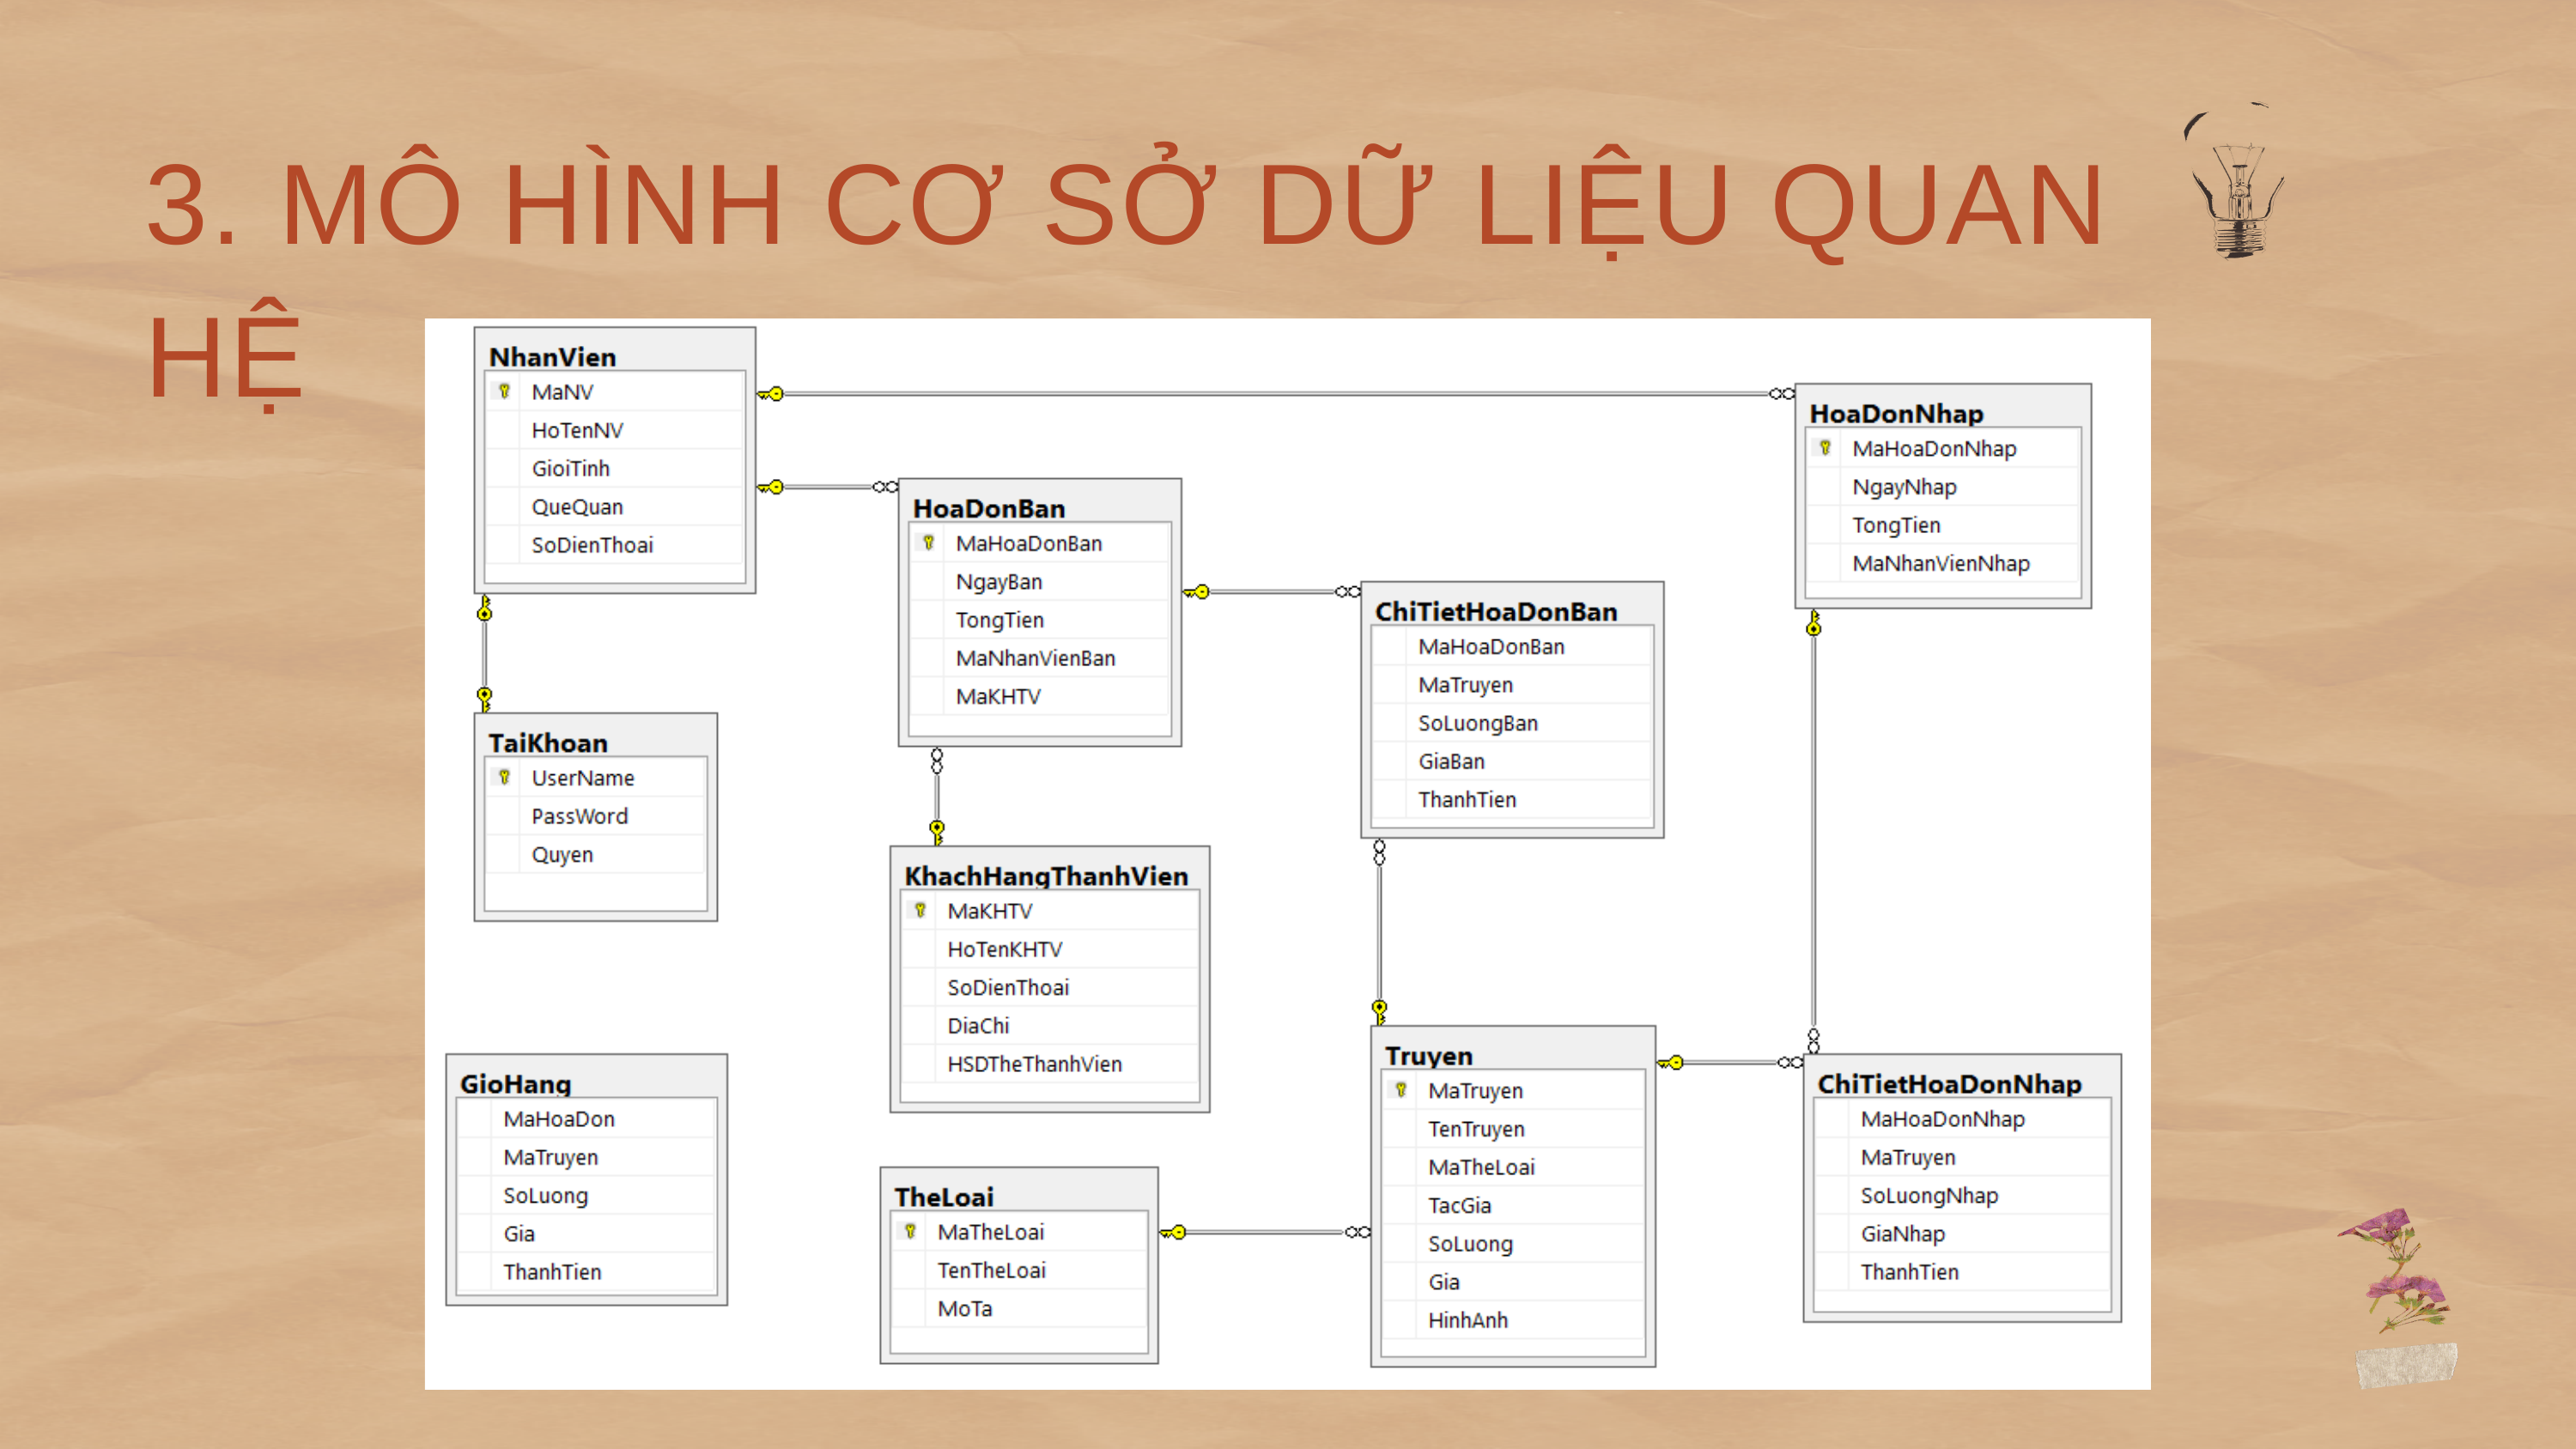

3. MÔ HÌNH CƠ SỞ DỮ LIỆU QUAN HỆ